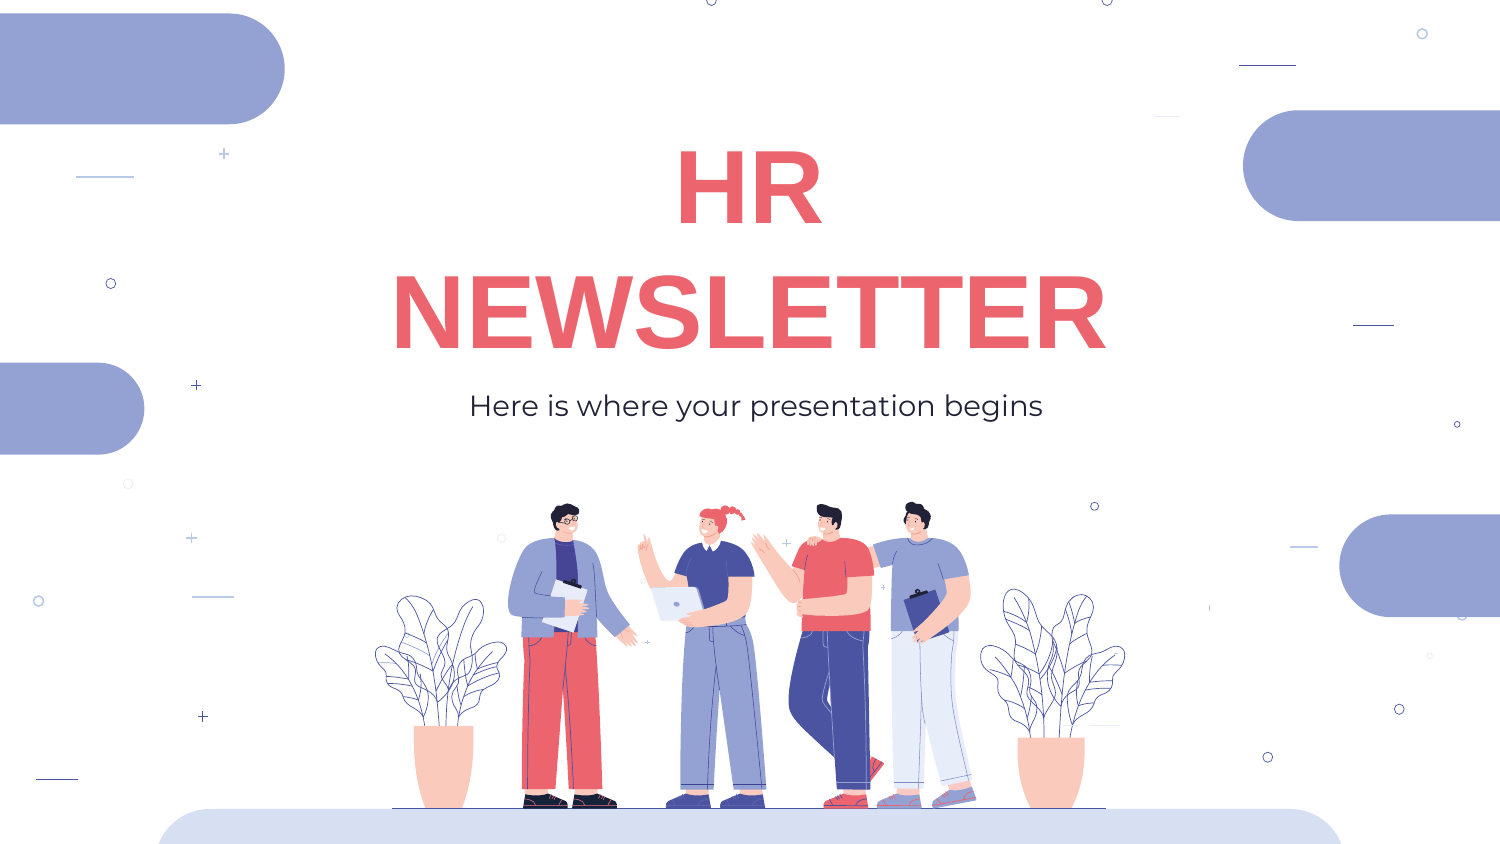

# HR NEWSLETTER
Here is where your presentation begins